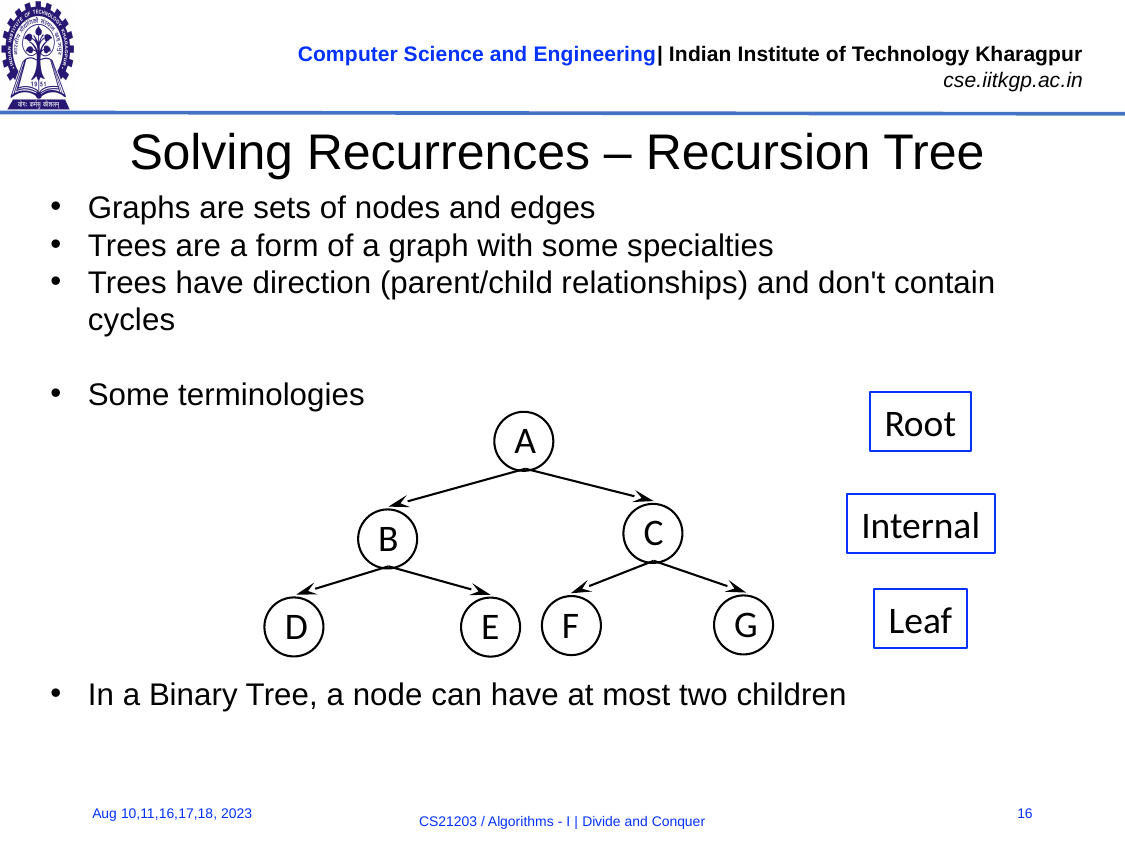

# Solving Recurrences – Recursion Tree
Graphs are sets of nodes and edges
Trees are a form of a graph with some specialties
Trees have direction (parent/child relationships) and don't contain cycles

Some terminologies

In a Binary Tree, a node can have at most two children

Root
A

C

B

G

F

D

E

Internal
Leaf
16
Aug 10,11,16,17,18, 2023

CS21203 / Algorithms - I | Divide and Conquer